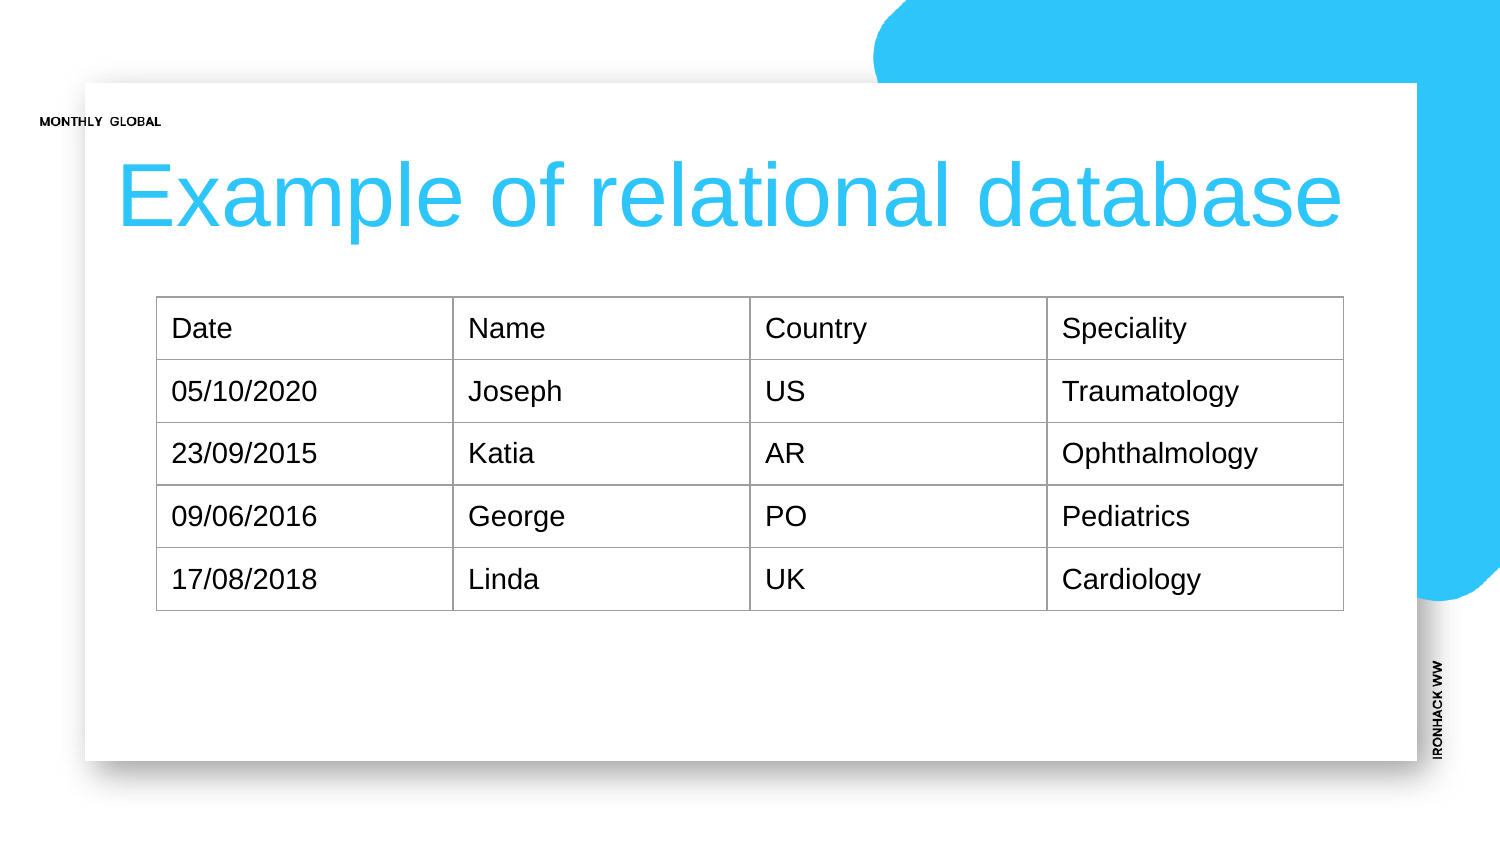

# Example of relational database
| Date | Name | Country | Speciality |
| --- | --- | --- | --- |
| 05/10/2020 | Joseph | US | Traumatology |
| 23/09/2015 | Katia | AR | Ophthalmology |
| 09/06/2016 | George | PO | Pediatrics |
| 17/08/2018 | Linda | UK | Cardiology |